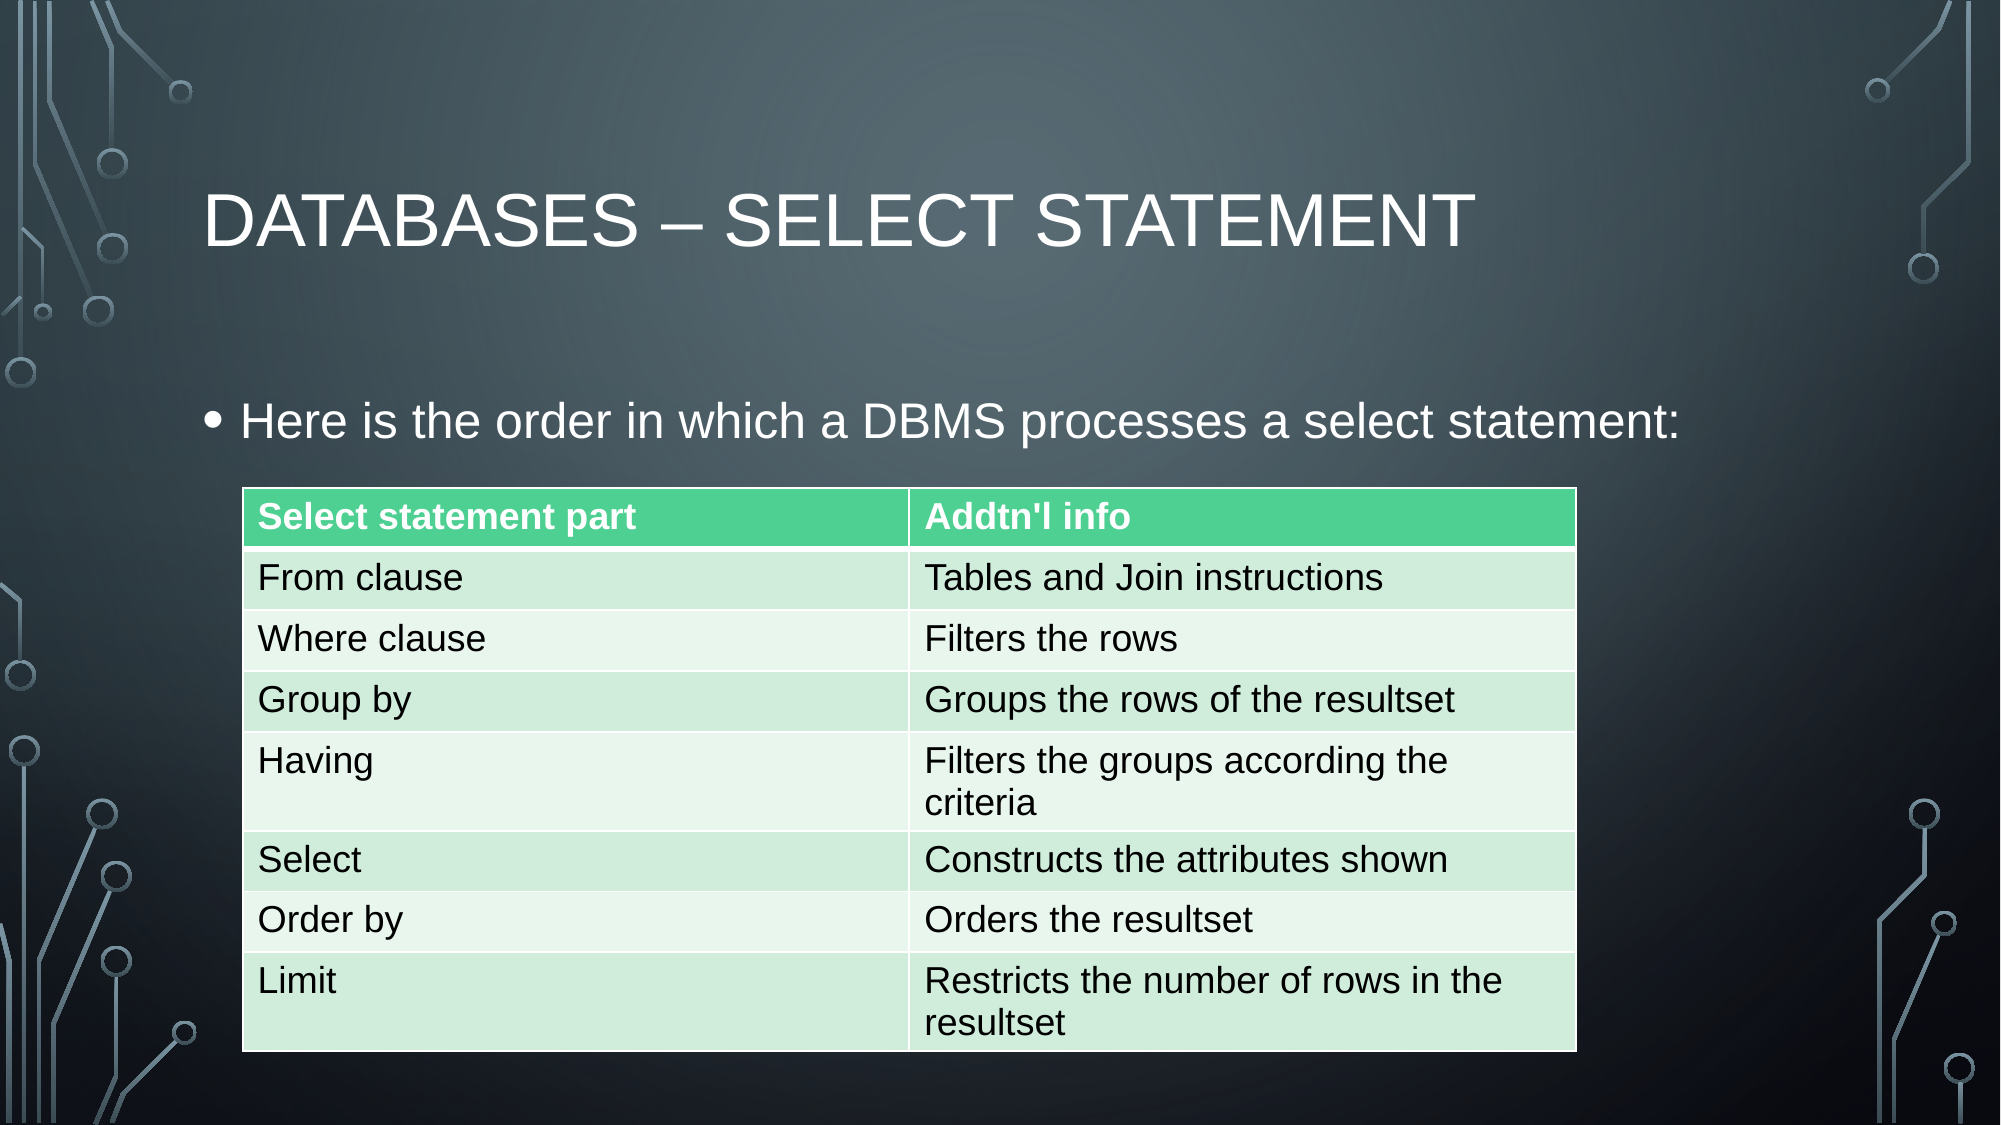

# Databases – Select Statement
Here is the order in which a DBMS processes a select statement:
| Select statement part | Addtn'l info |
| --- | --- |
| From clause | Tables and Join instructions |
| Where clause | Filters the rows |
| Group by | Groups the rows of the resultset |
| Having | Filters the groups according the criteria |
| Select | Constructs the attributes shown |
| Order by | Orders the resultset |
| Limit | Restricts the number of rows in the resultset |